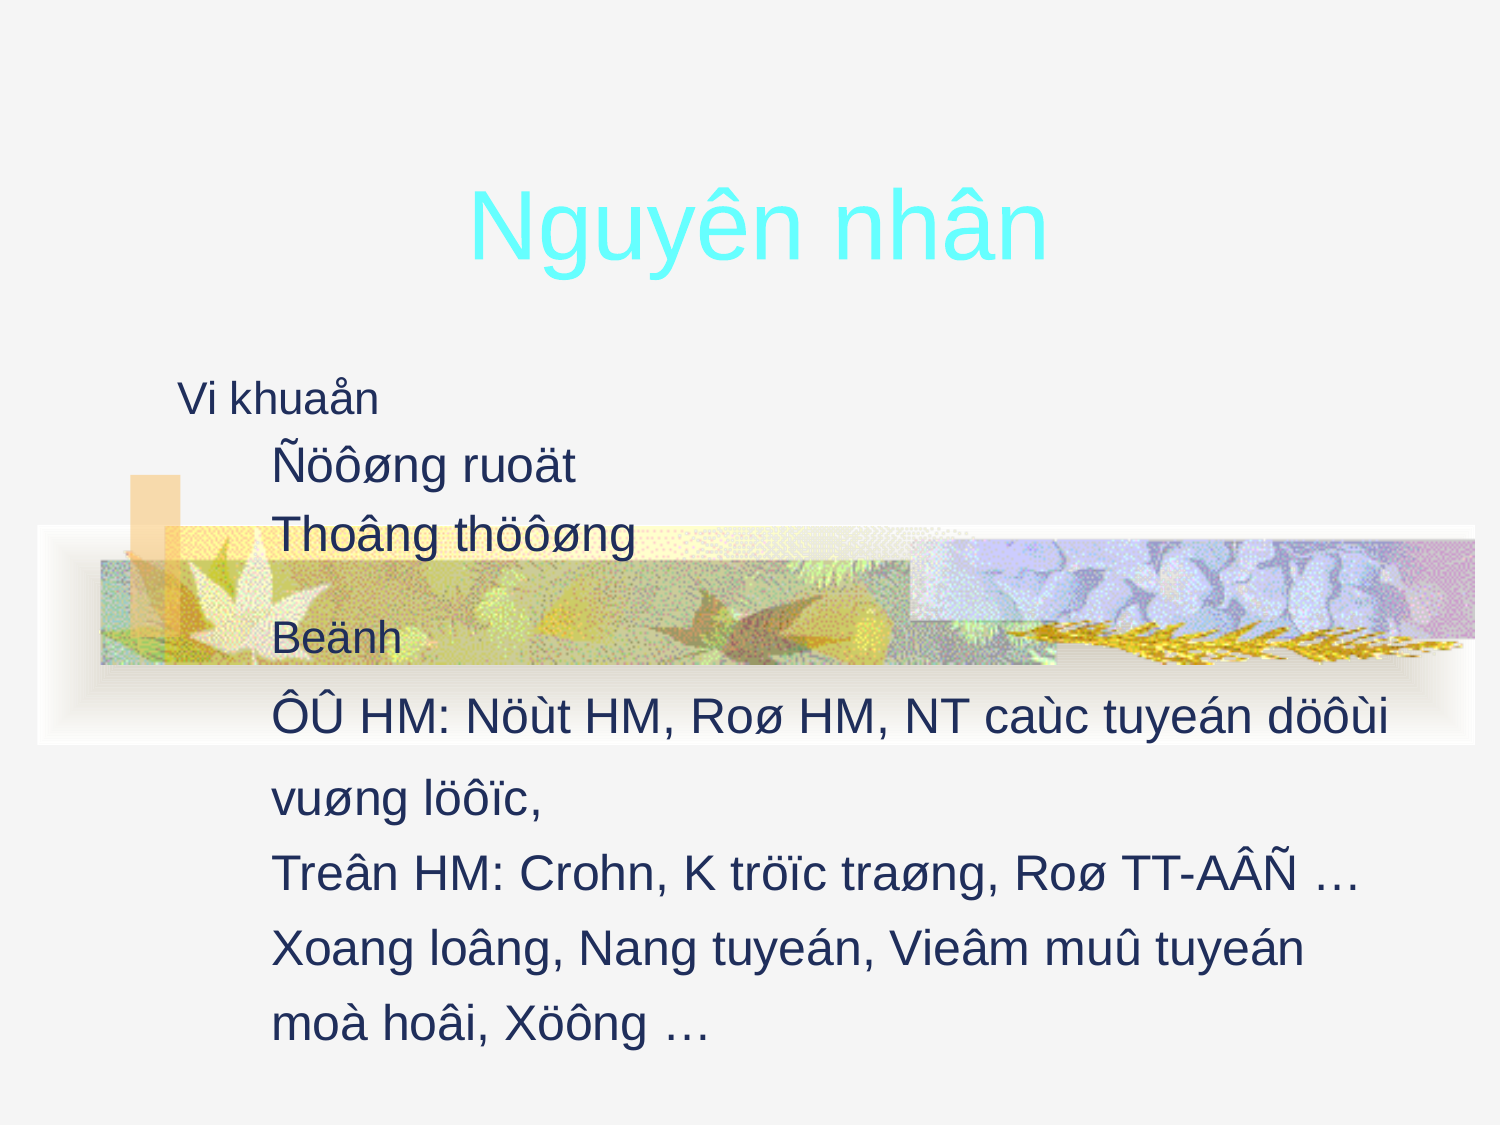

Nguyên nhân
Vi khuaån
Ñöôøng ruoät
Thoâng thöôøng
Beänh
ÔÛ HM: Nöùt HM, Roø HM, NT caùc tuyeán döôùi vuøng löôïc,
Treân HM: Crohn, K tröïc traøng, Roø TT-AÂÑ …
Xoang loâng, Nang tuyeán, Vieâm muû tuyeán moà hoâi, Xöông …